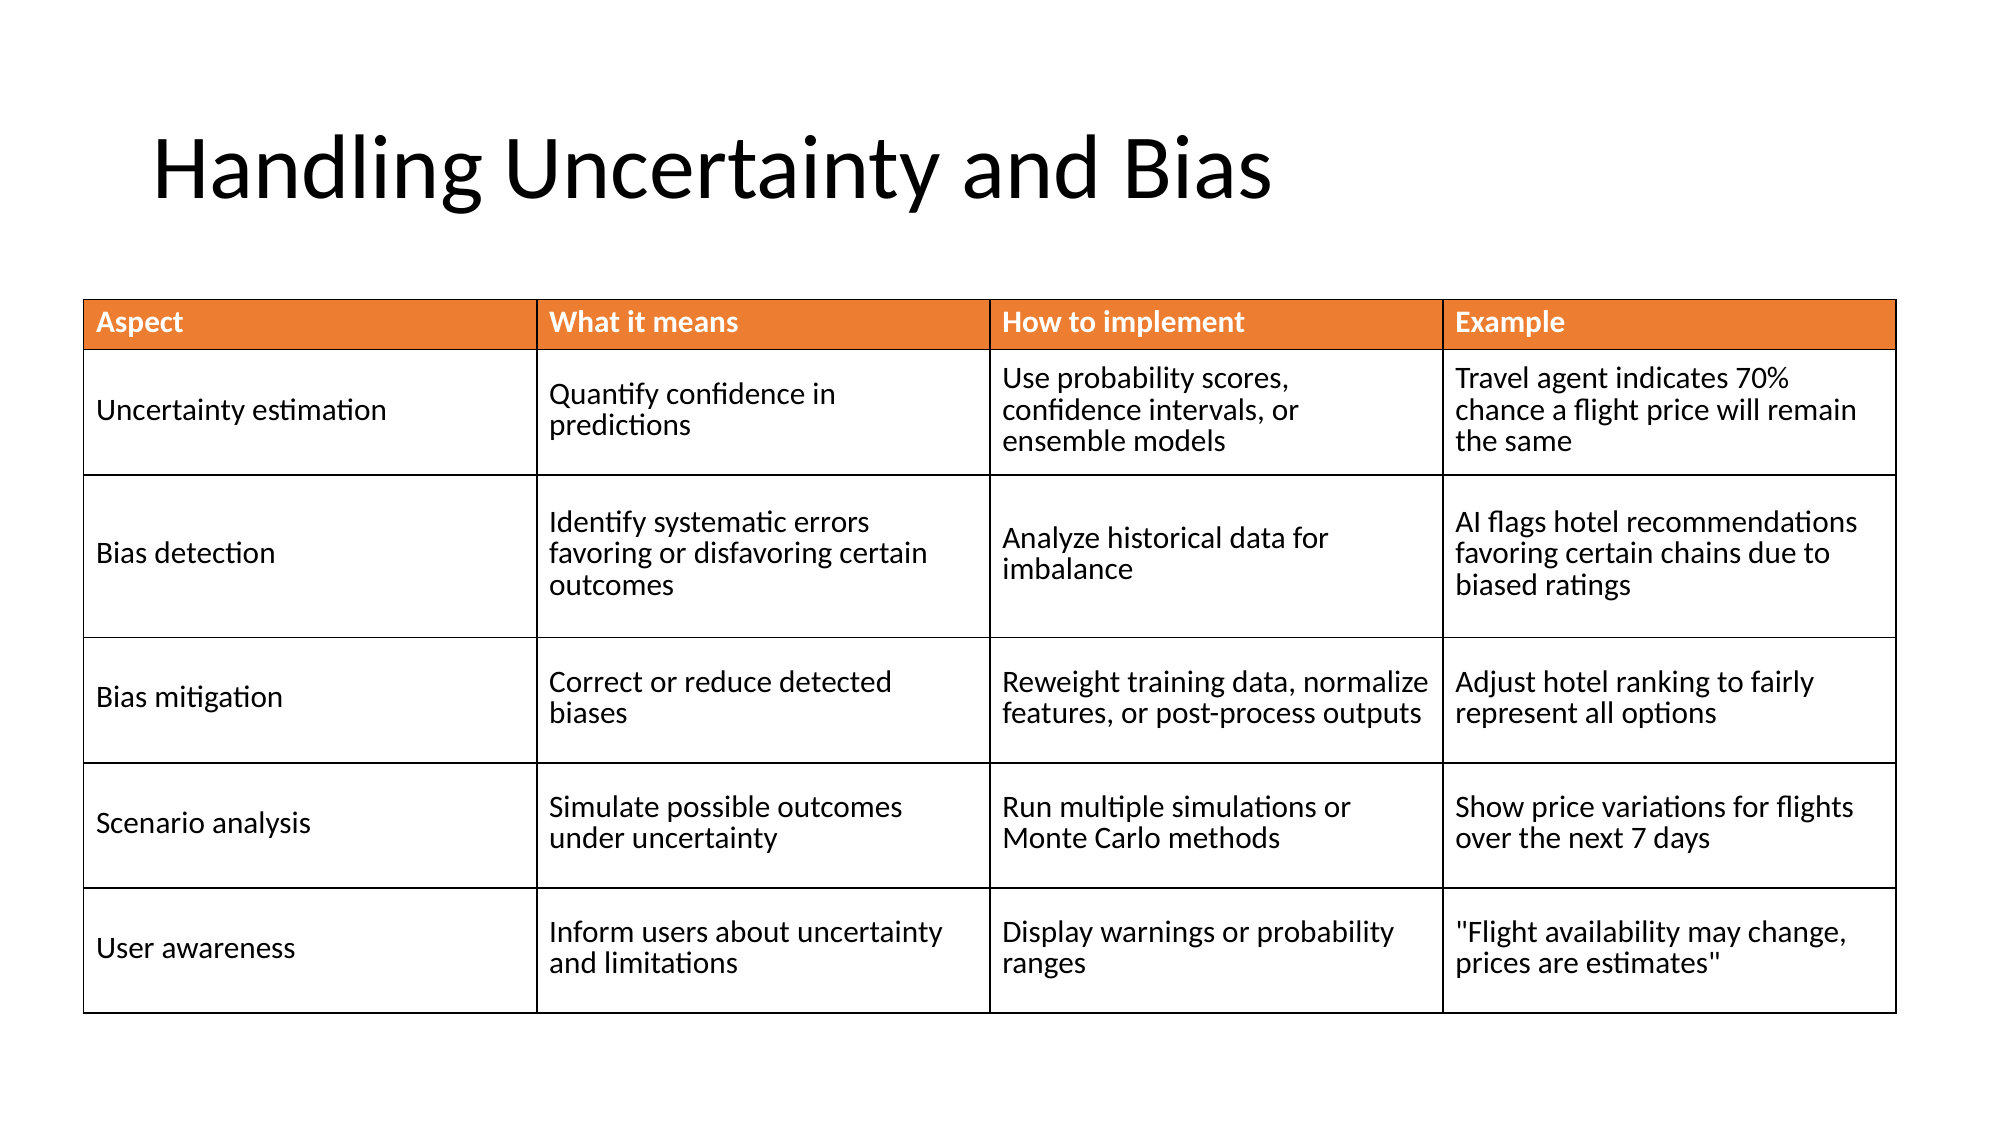

# Handling Uncertainty and Bias
| Aspect | What it means | How to implement | Example |
| --- | --- | --- | --- |
| Uncertainty estimation | Quantify confidence in predictions | Use probability scores, confidence intervals, or ensemble models | Travel agent indicates 70% chance a flight price will remain the same |
| Bias detection | Identify systematic errors favoring or disfavoring certain outcomes | Analyze historical data for imbalance | AI flags hotel recommendations favoring certain chains due to biased ratings |
| Bias mitigation | Correct or reduce detected biases | Reweight training data, normalize features, or post-process outputs | Adjust hotel ranking to fairly represent all options |
| Scenario analysis | Simulate possible outcomes under uncertainty | Run multiple simulations or Monte Carlo methods | Show price variations for flights over the next 7 days |
| User awareness | Inform users about uncertainty and limitations | Display warnings or probability ranges | "Flight availability may change, prices are estimates" |